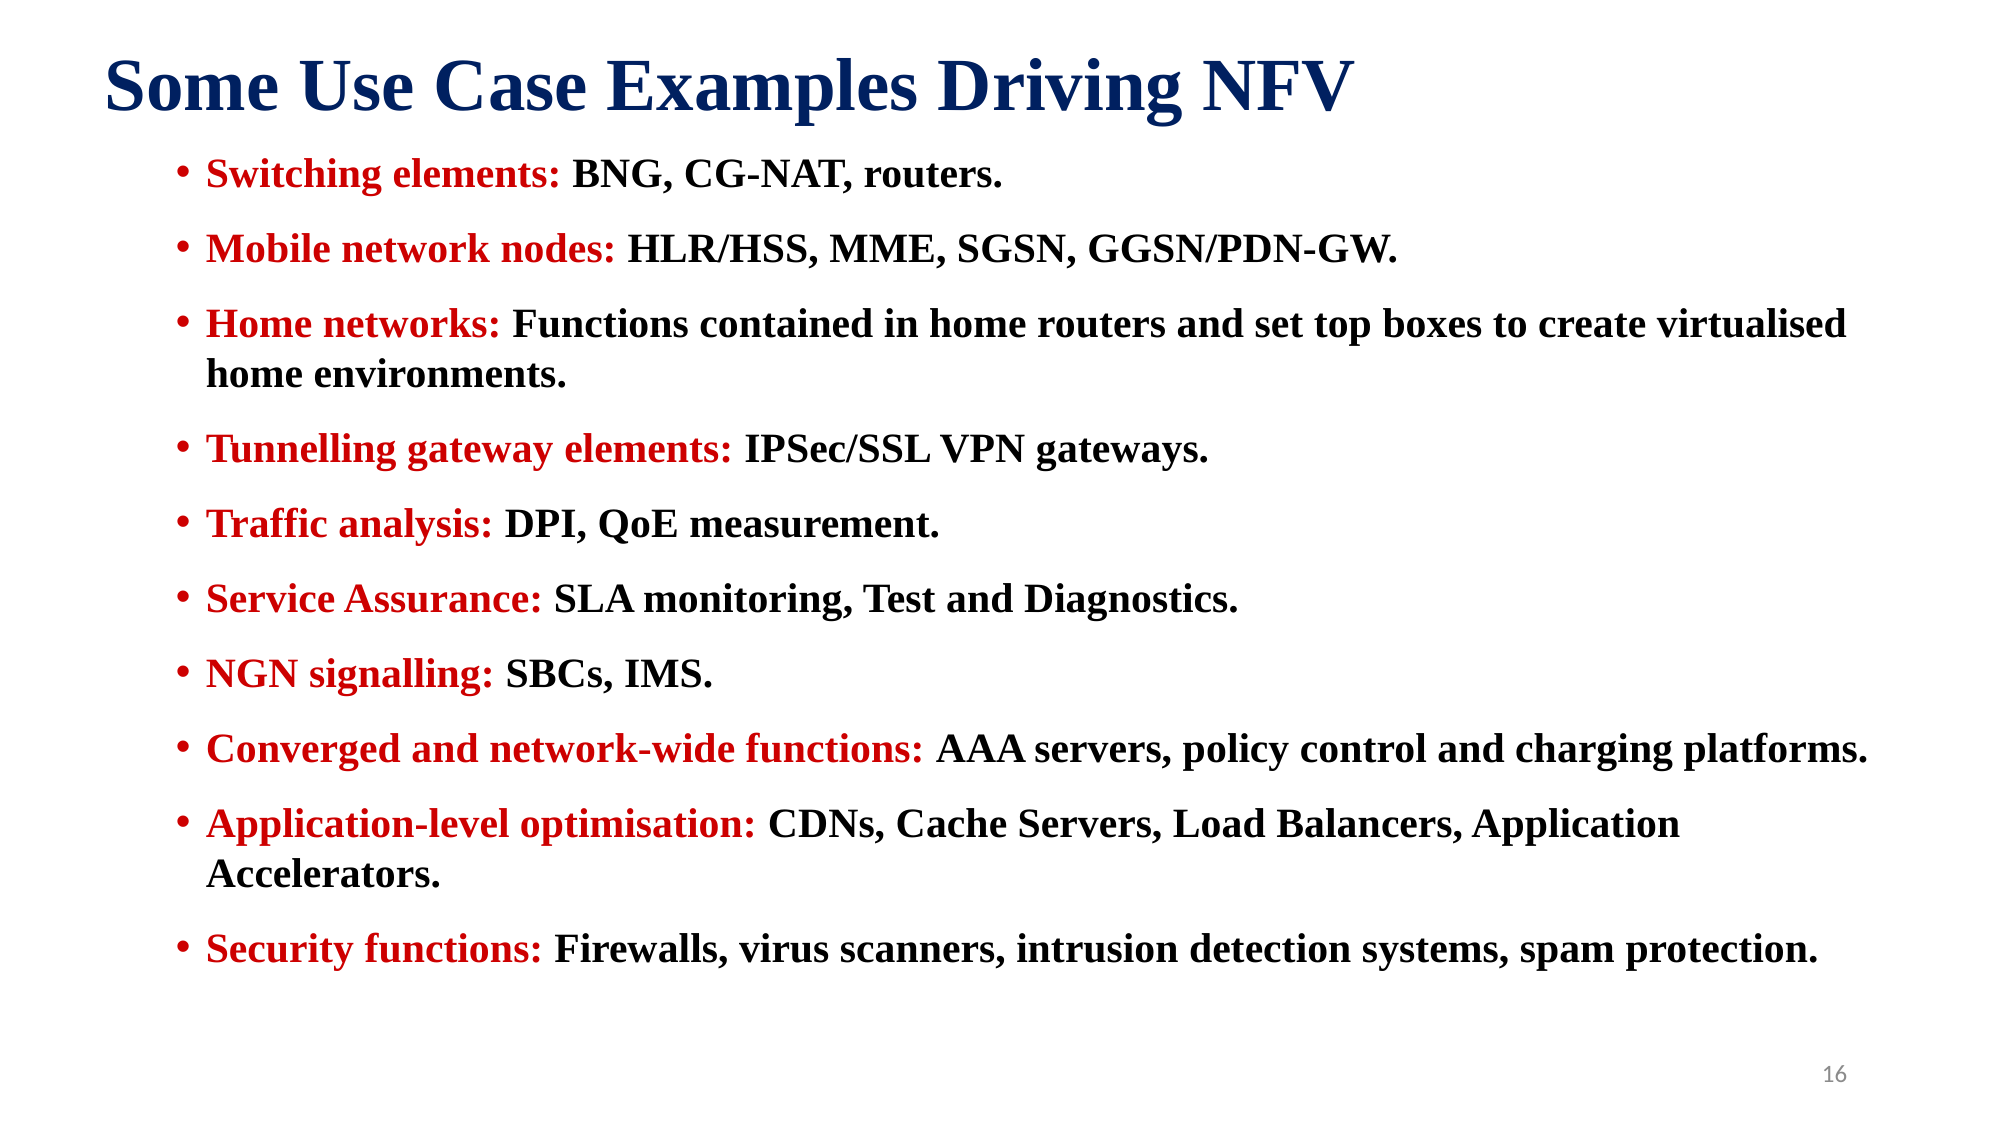

Some Use Case Examples Driving NFV
Switching elements: BNG, CG-NAT, routers.
Mobile network nodes: HLR/HSS, MME, SGSN, GGSN/PDN-GW.
Home networks: Functions contained in home routers and set top boxes to create virtualised home environments.
Tunnelling gateway elements: IPSec/SSL VPN gateways.
Traffic analysis: DPI, QoE measurement.
Service Assurance: SLA monitoring, Test and Diagnostics.
NGN signalling: SBCs, IMS.
Converged and network-wide functions: AAA servers, policy control and charging platforms.
Application-level optimisation: CDNs, Cache Servers, Load Balancers, Application Accelerators.
Security functions: Firewalls, virus scanners, intrusion detection systems, spam protection.
16